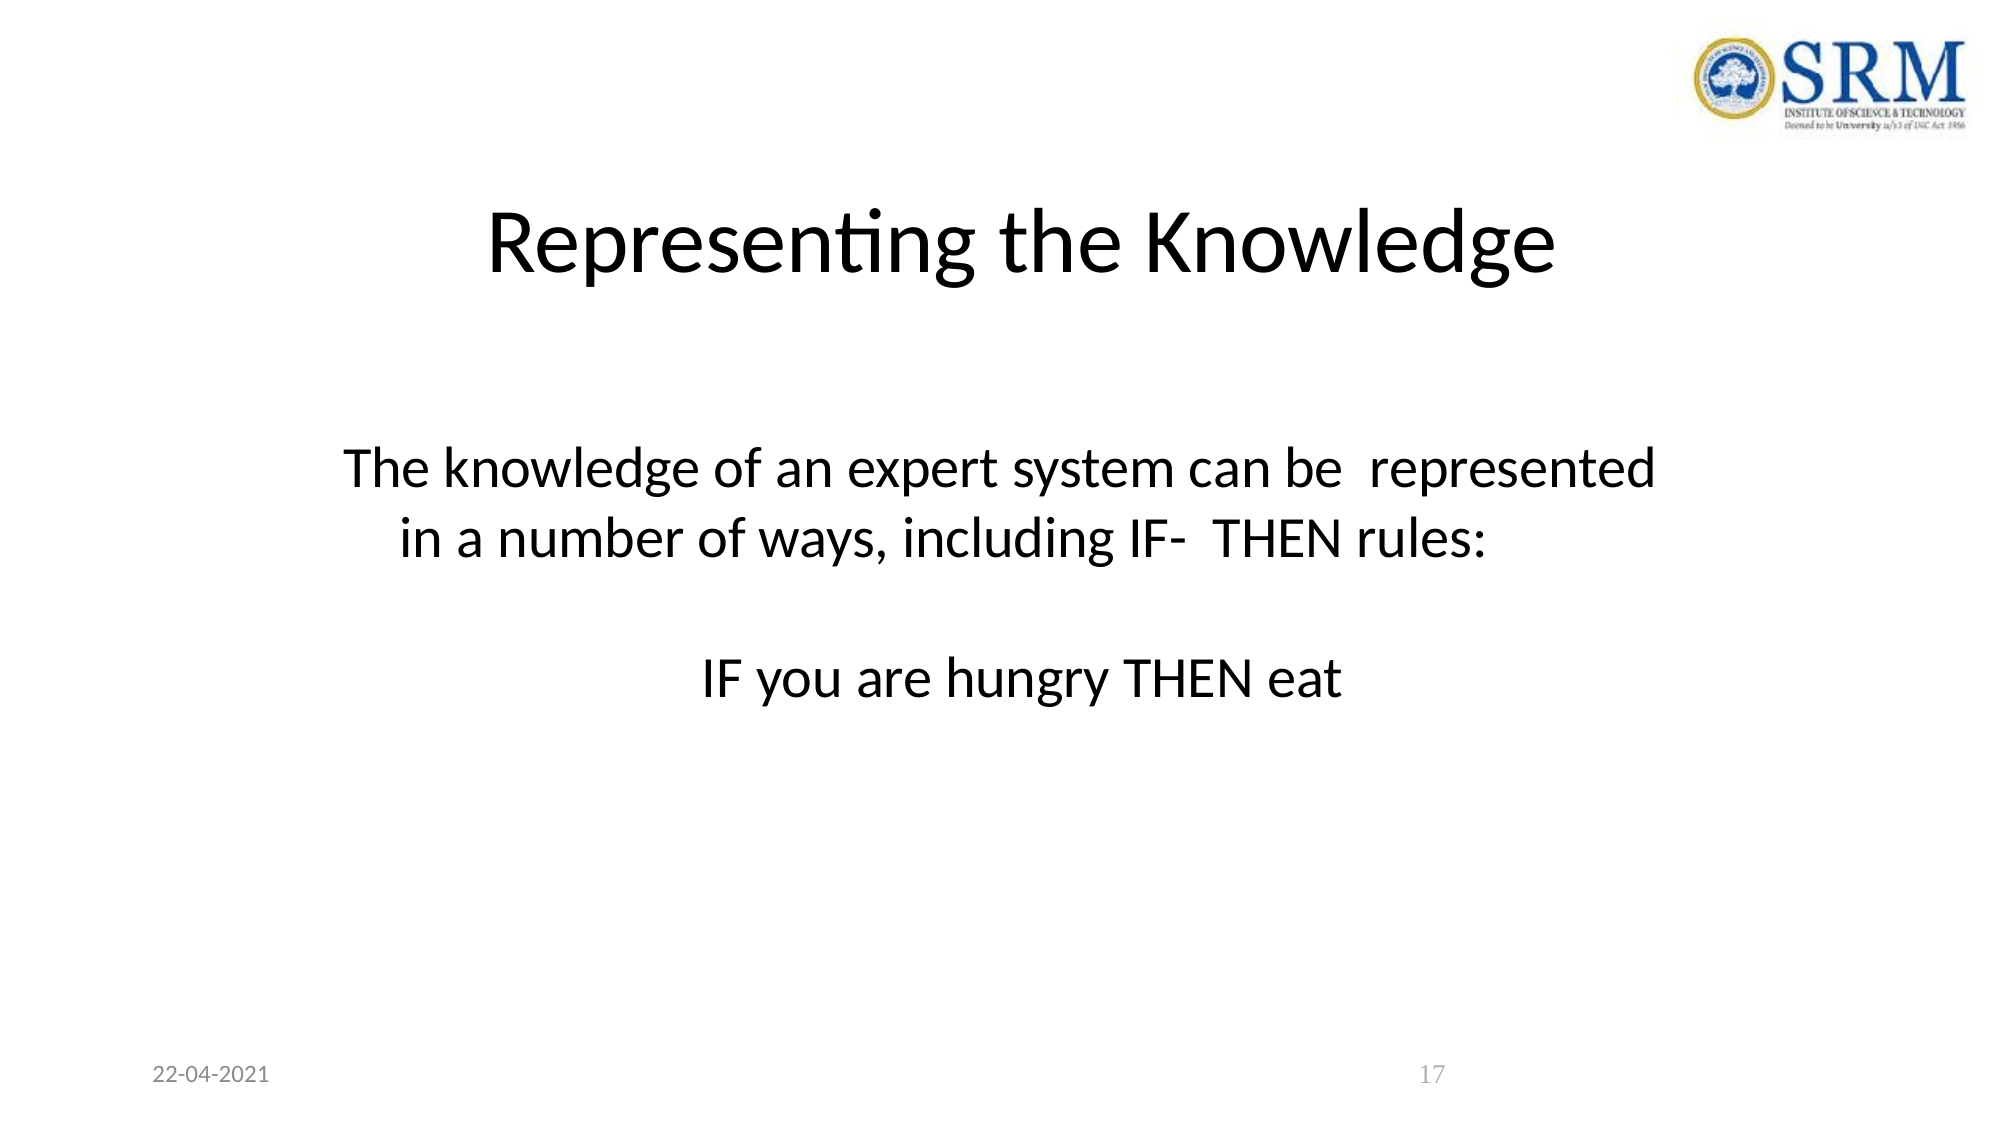

# Representing the Knowledge
The knowledge of an expert system can be  represented in a number of ways, including IF-  THEN rules:

IF you are hungry THEN eat
22-04-2021
17